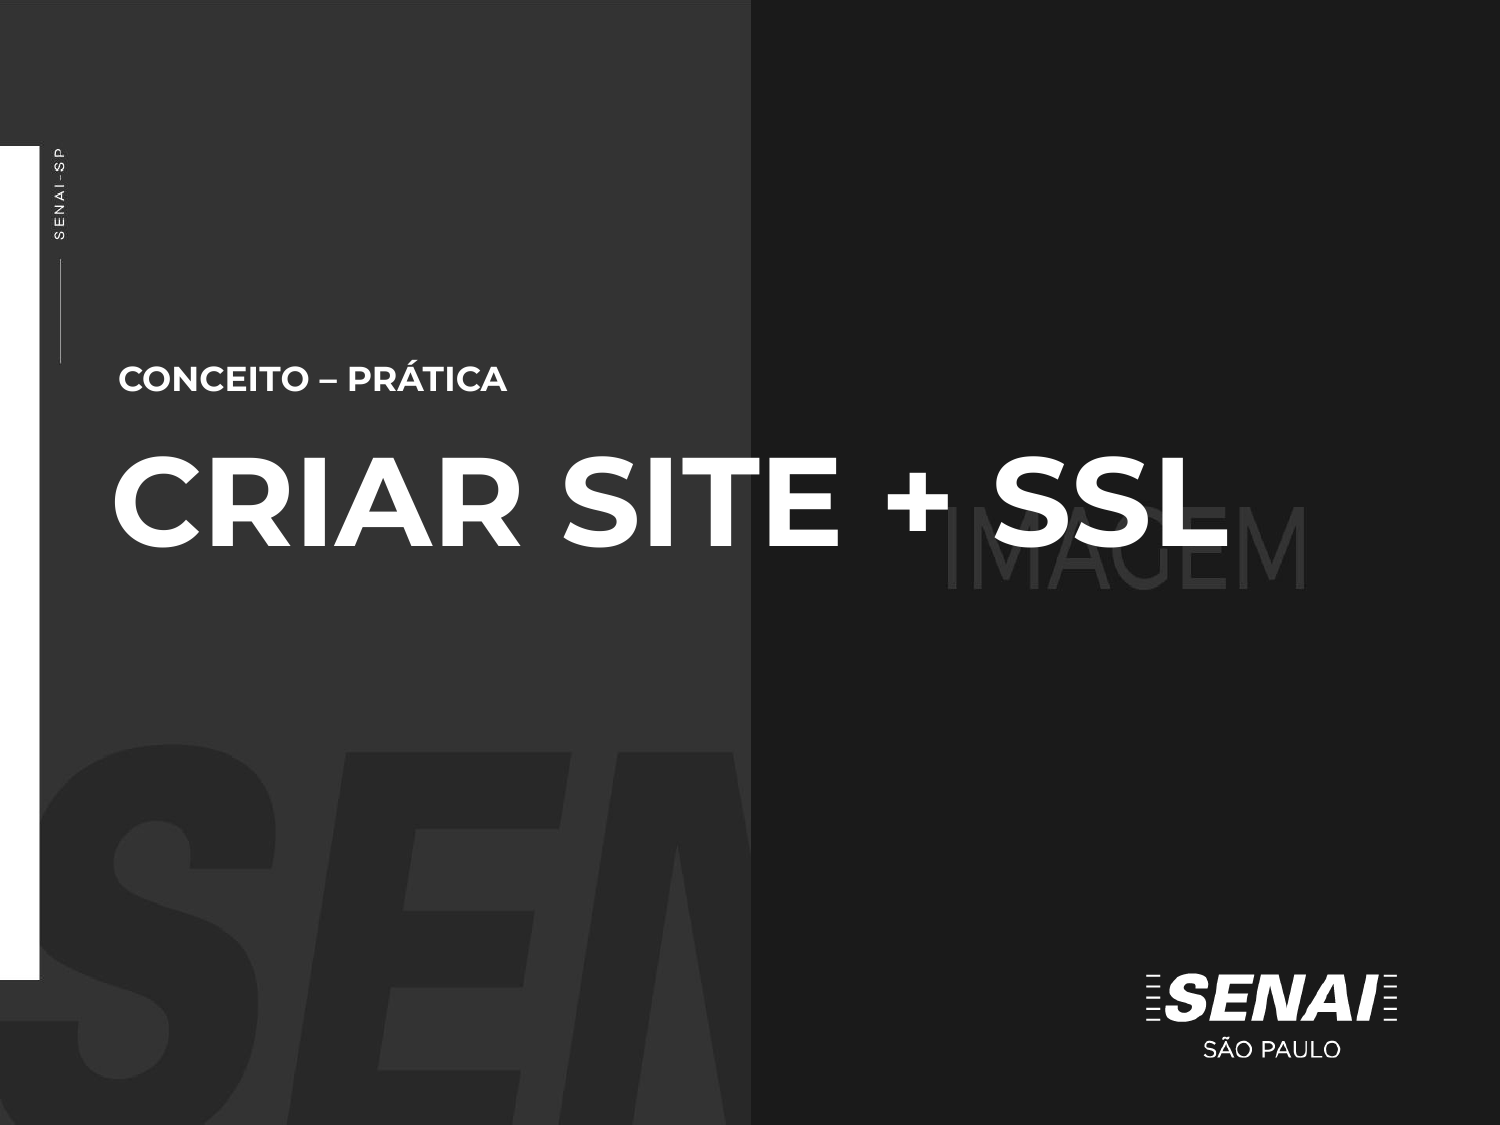

CONCEITO – PRÁTICA
CRIAR SITE + SSL